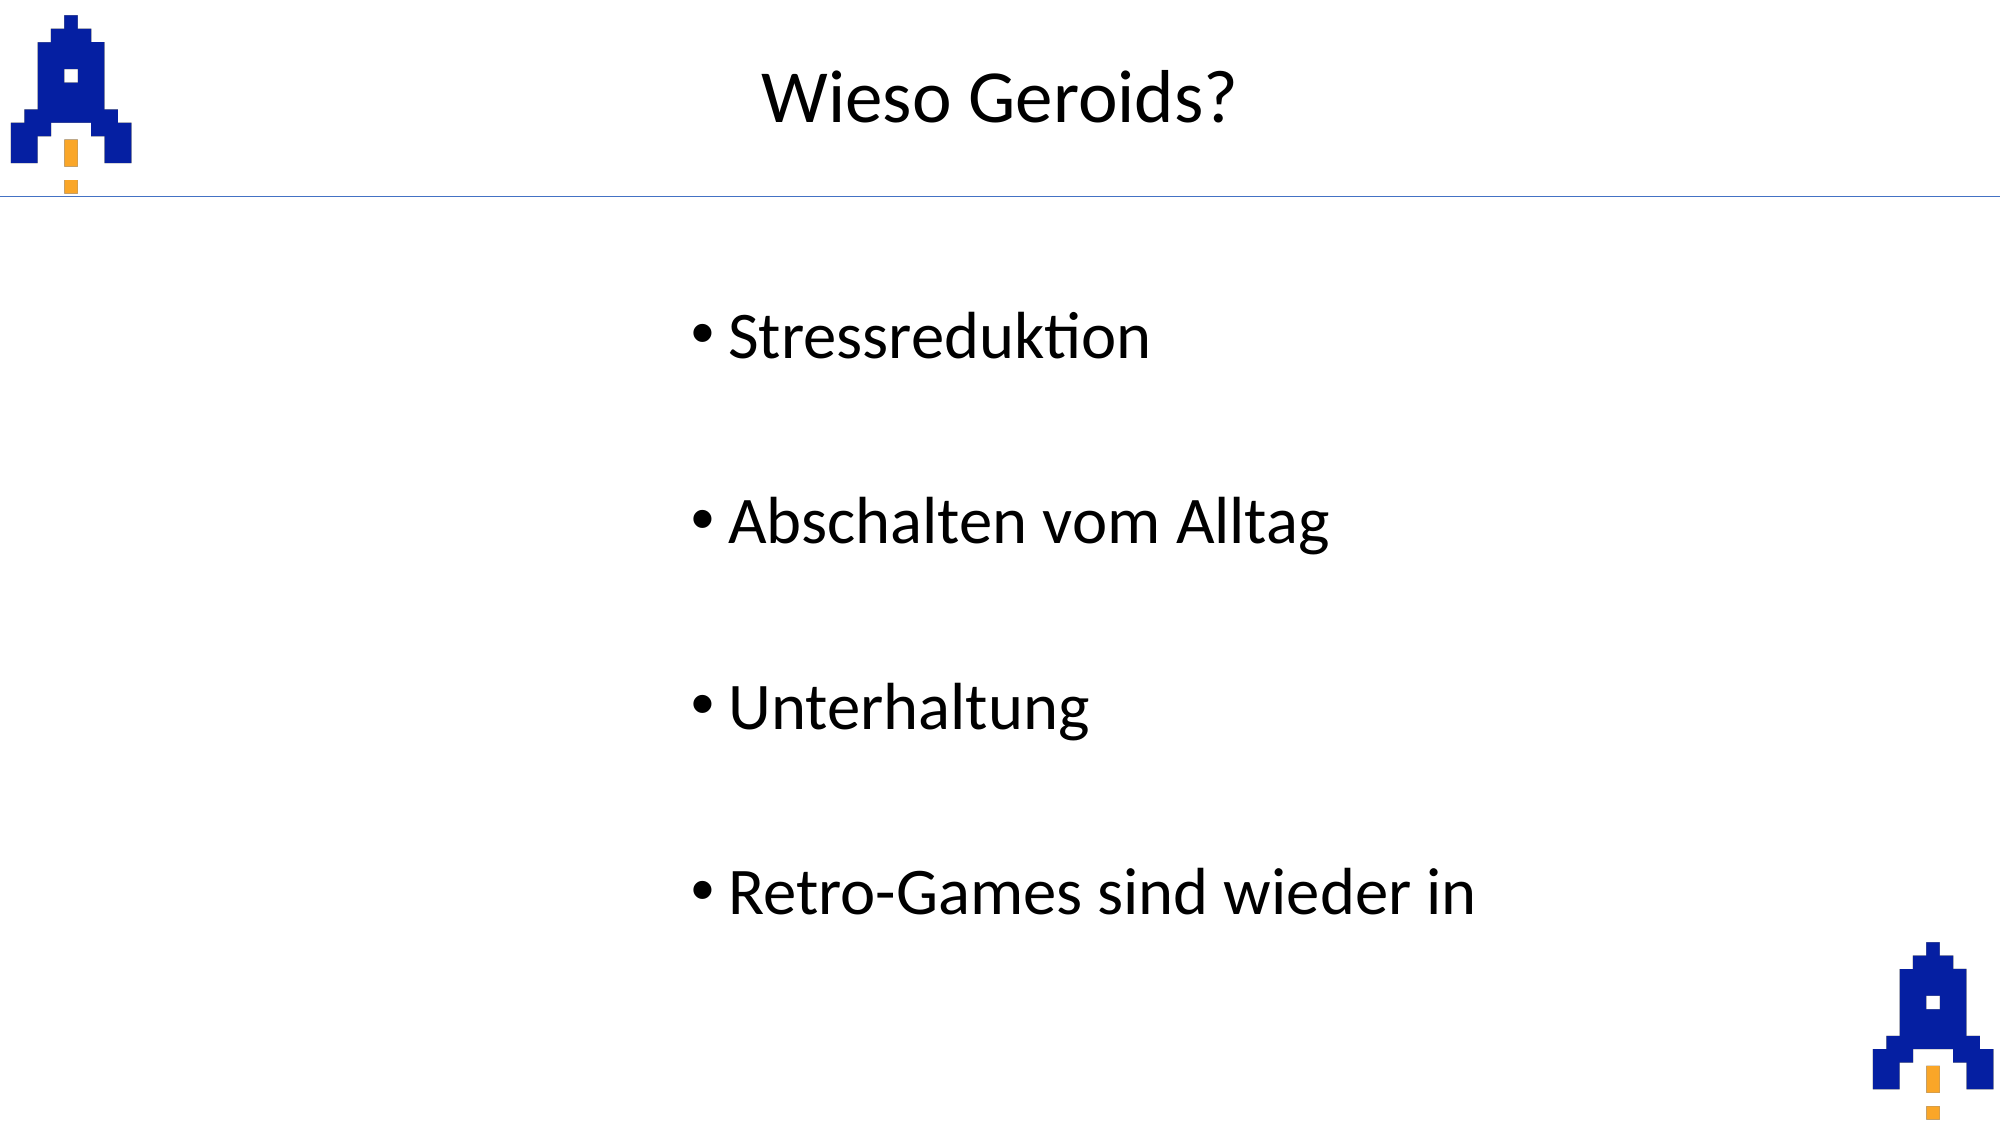

Wieso Geroids?
Stressreduktion

Abschalten vom Alltag

Unterhaltung

Retro-Games sind wieder in